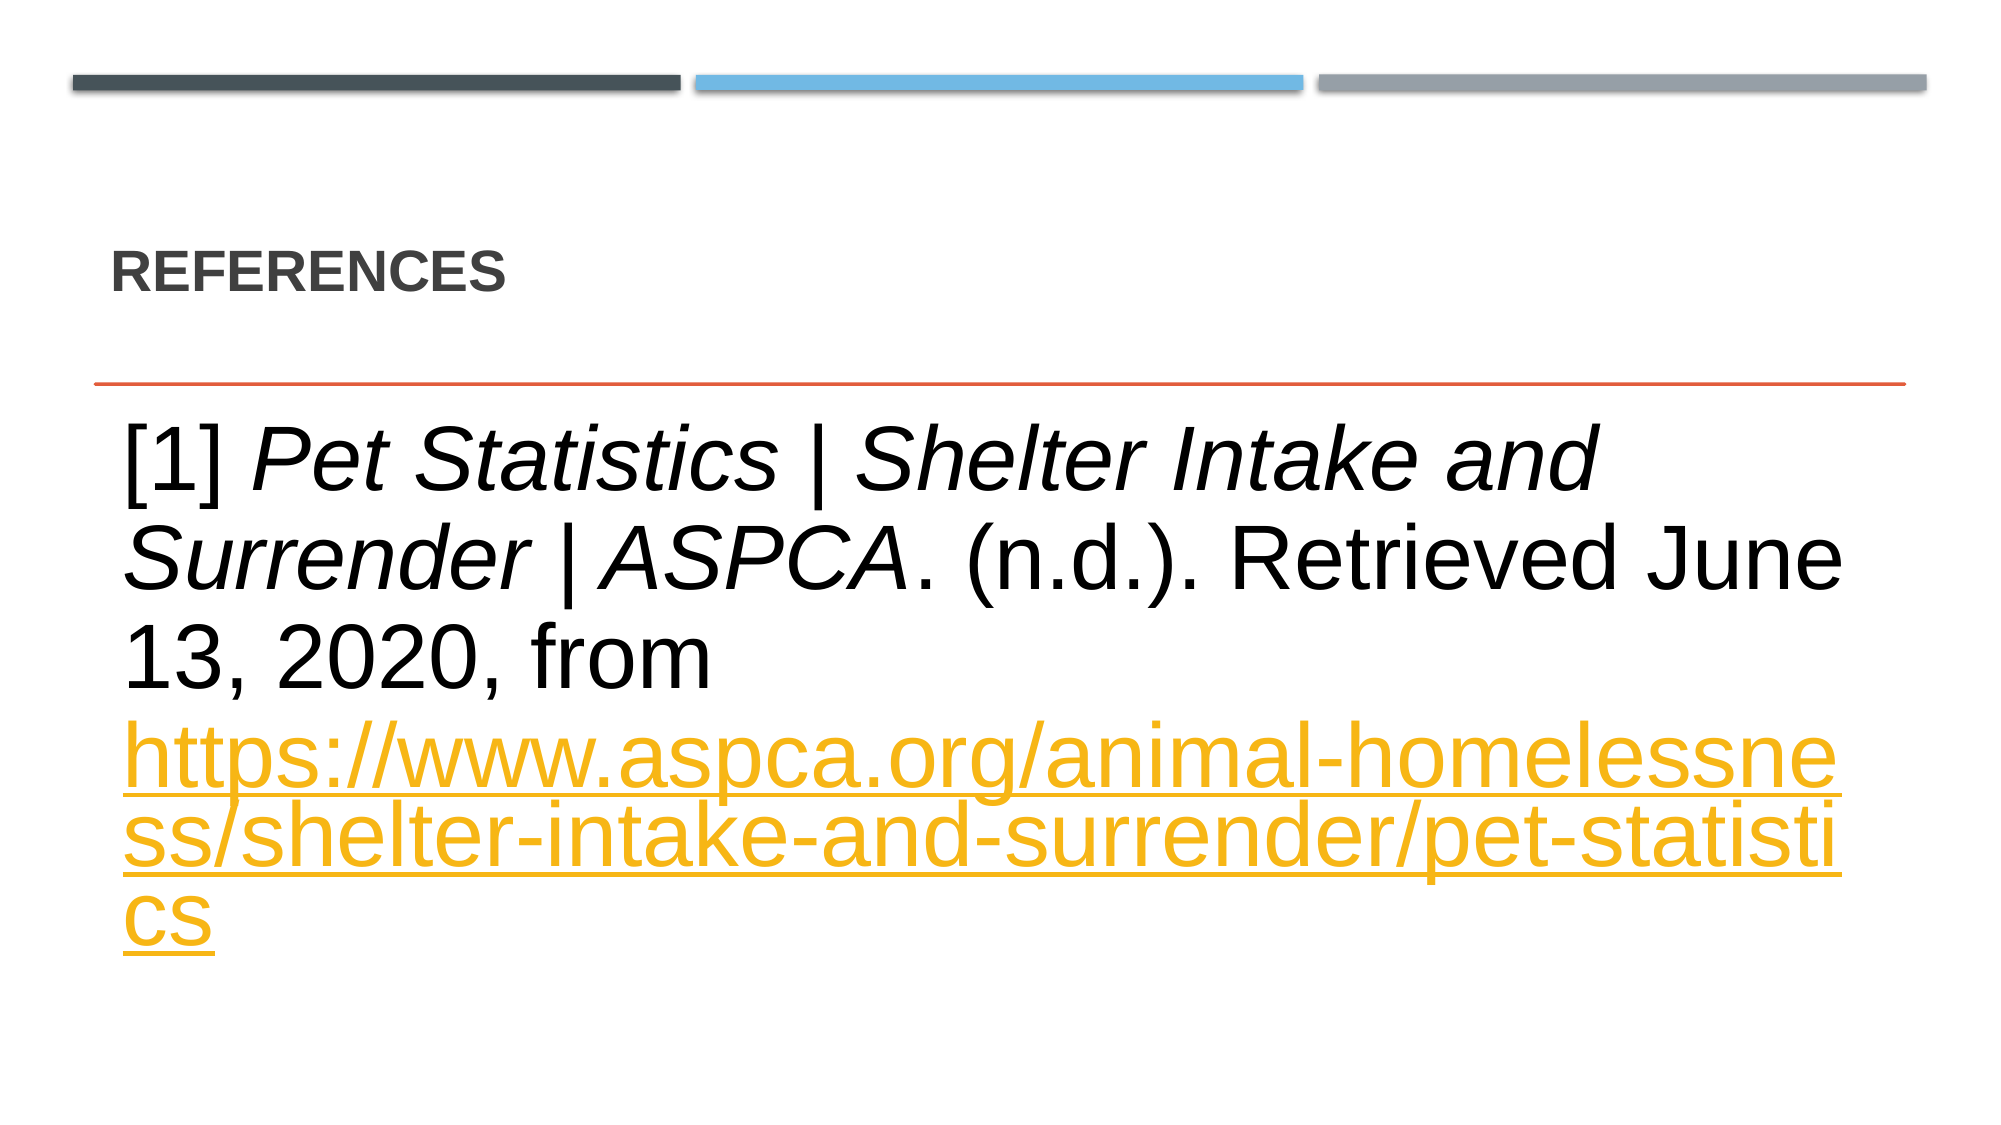

# References
[1] Pet Statistics | Shelter Intake and Surrender | ASPCA. (n.d.). Retrieved June 13, 2020, from https://www.aspca.org/animal-homelessness/shelter-intake-and-surrender/pet-statistics